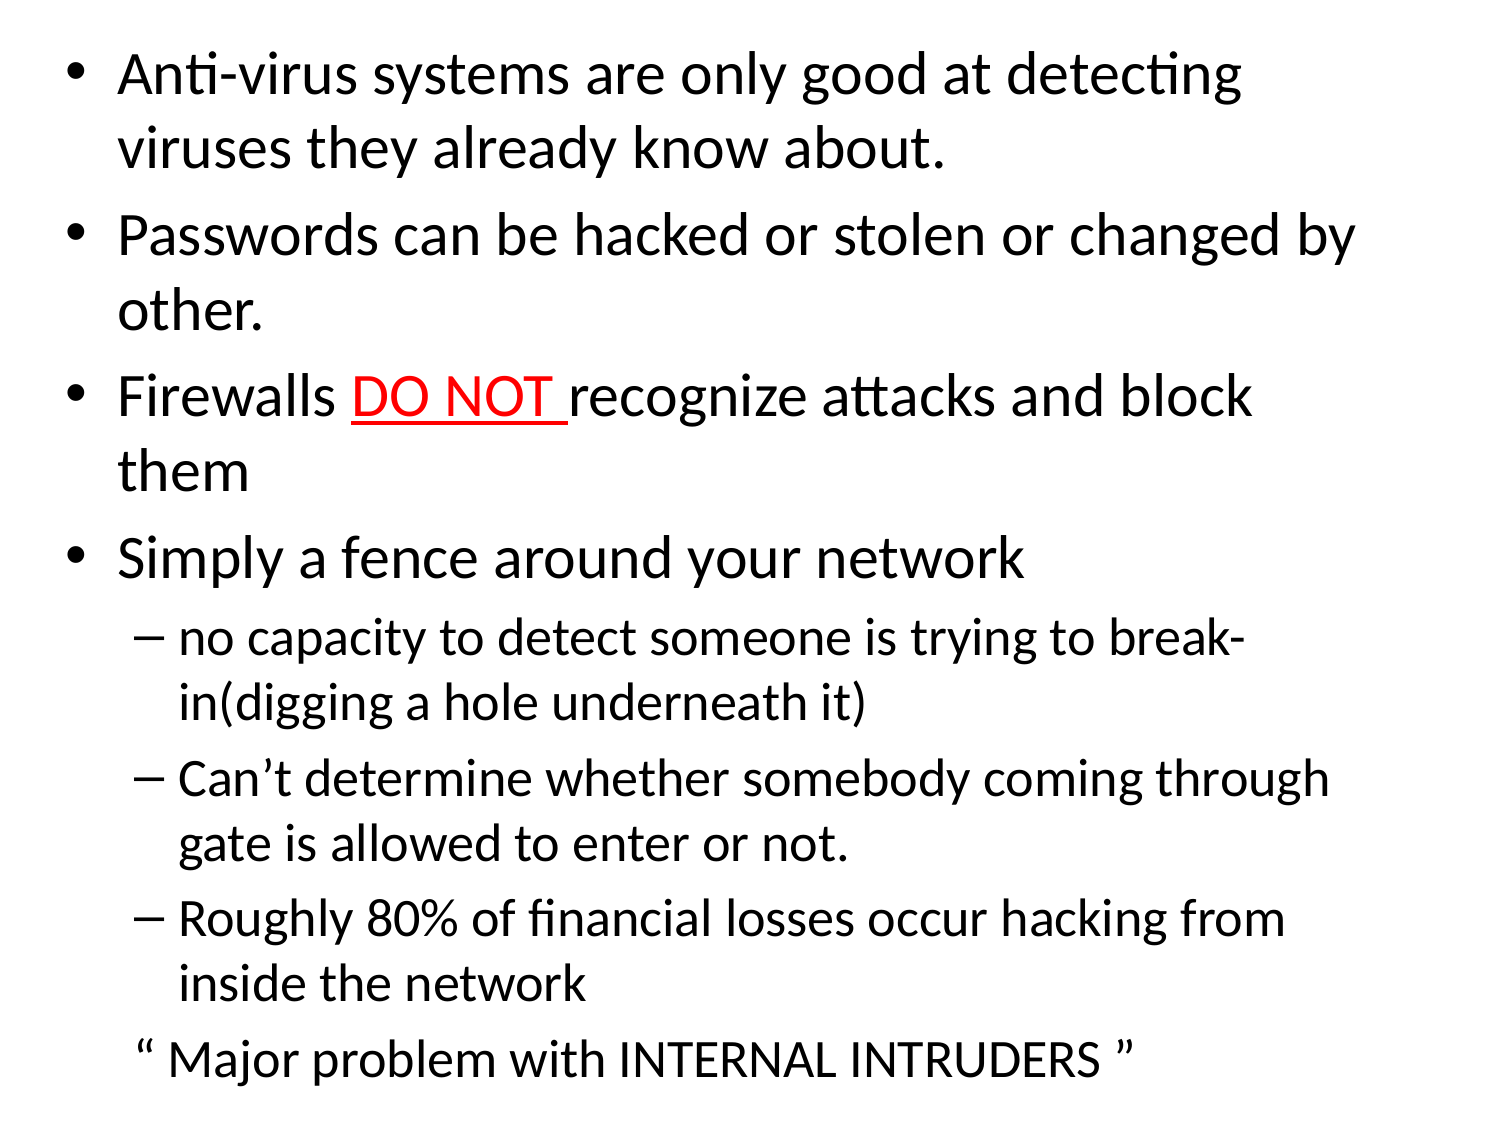

Anti-virus systems are only good at detecting viruses they already know about.
Passwords can be hacked or stolen or changed by other.
Firewalls DO NOT recognize attacks and block them
Simply a fence around your network
no capacity to detect someone is trying to break-in(digging a hole underneath it)
Can’t determine whether somebody coming through gate is allowed to enter or not.
Roughly 80% of financial losses occur hacking from inside the network
 “ Major problem with INTERNAL INTRUDERS ”